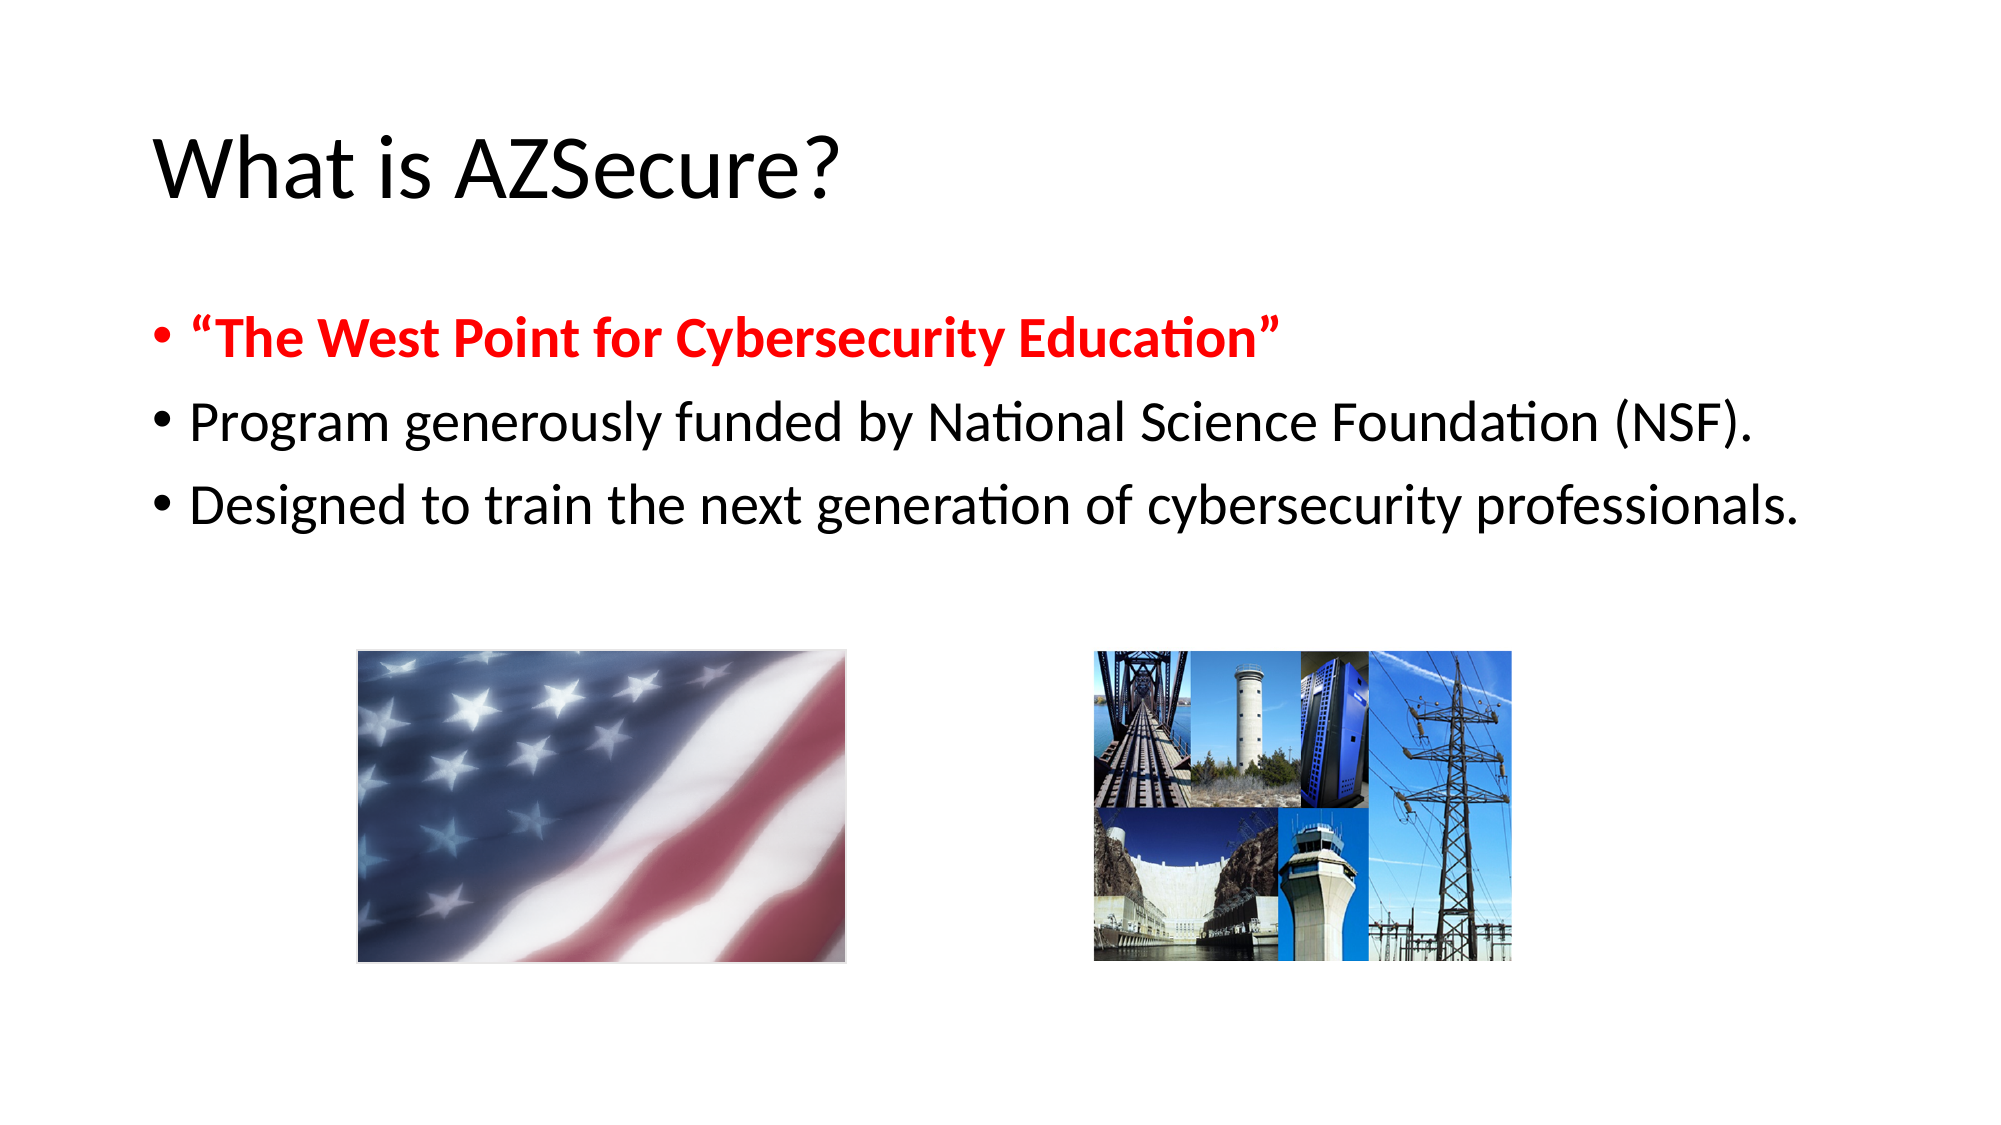

# What is AZSecure?
“The West Point for Cybersecurity Education”
Program generously funded by National Science Foundation (NSF).
Designed to train the next generation of cybersecurity professionals.